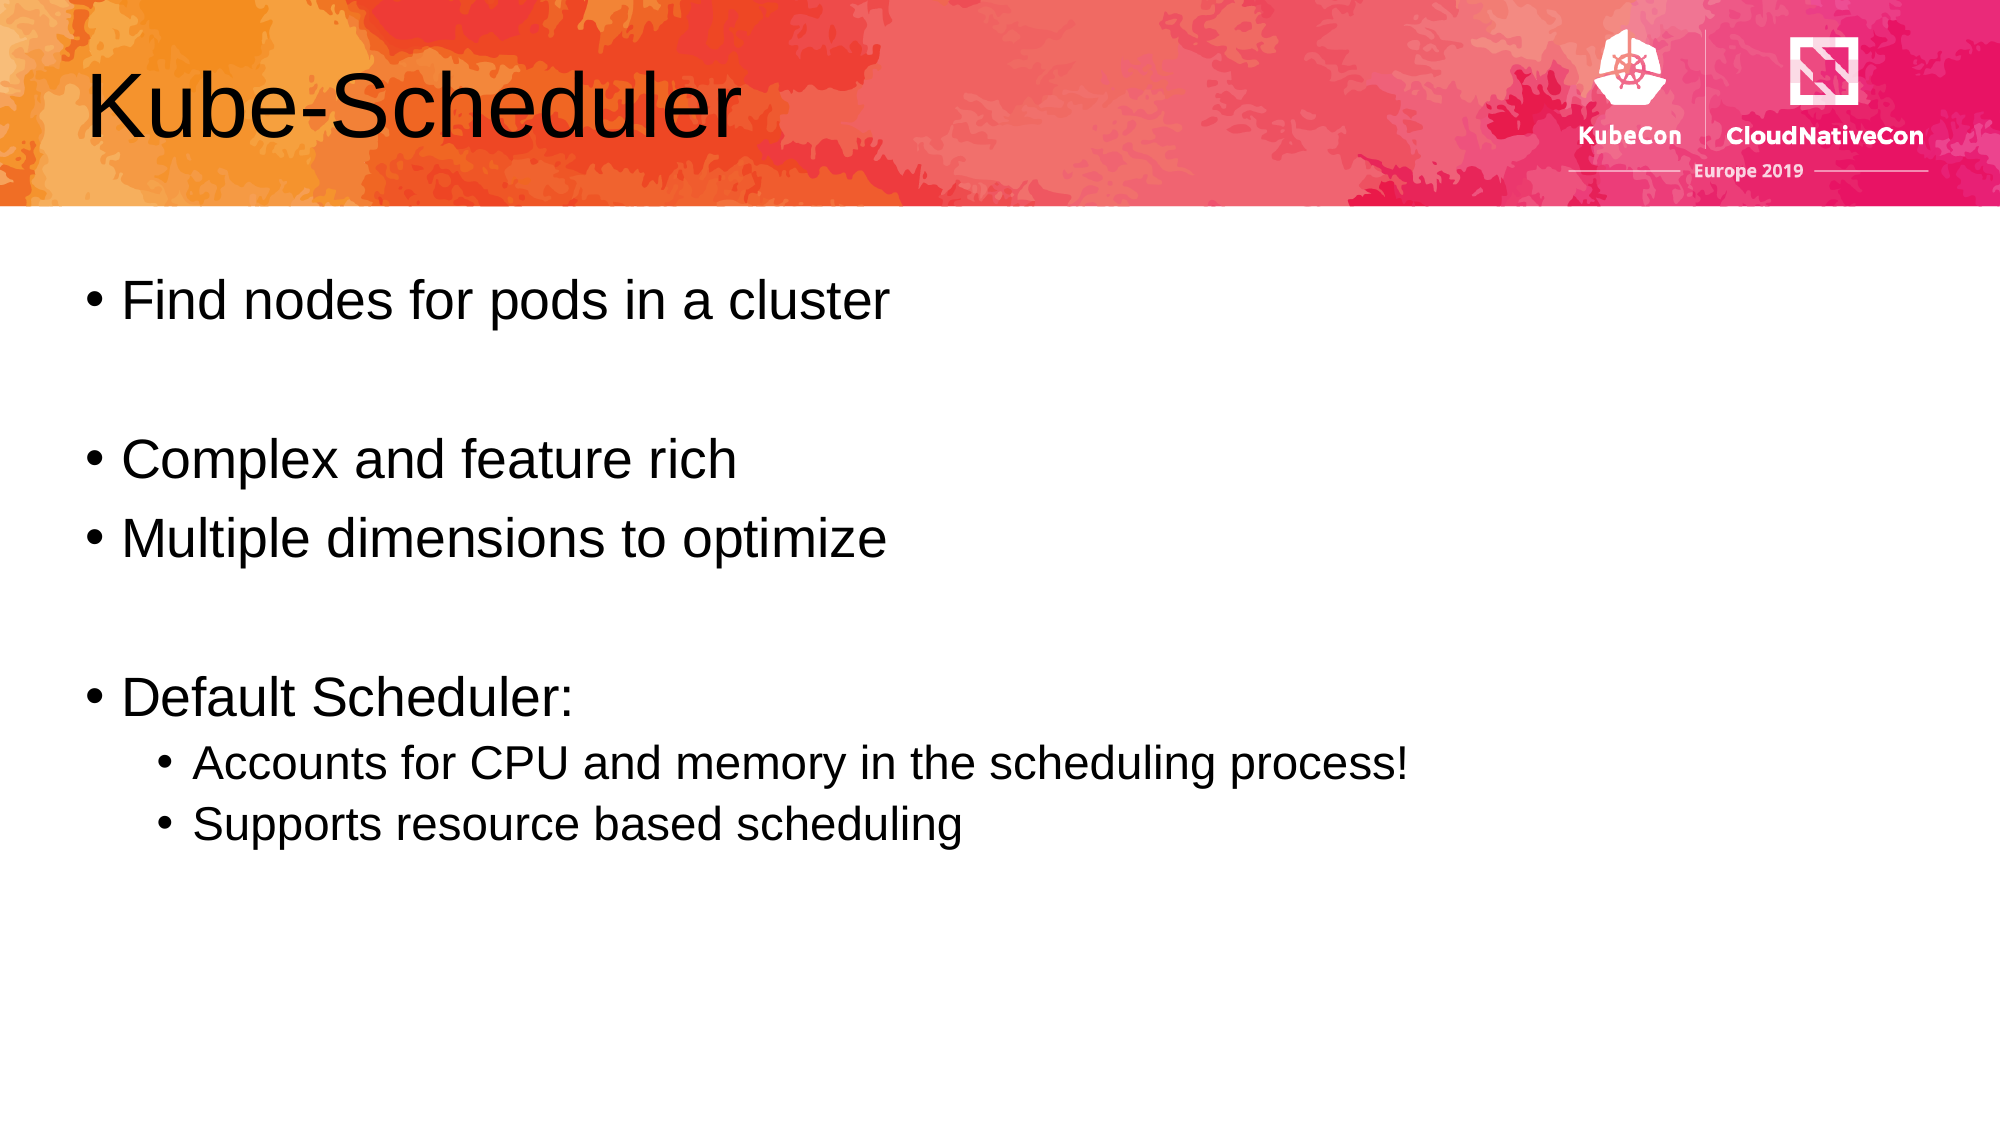

# Kube-Scheduler
Find nodes for pods in a cluster

Complex and feature rich
Multiple dimensions to optimize

Default Scheduler:
Accounts for CPU and memory in the scheduling process!
Supports resource based scheduling